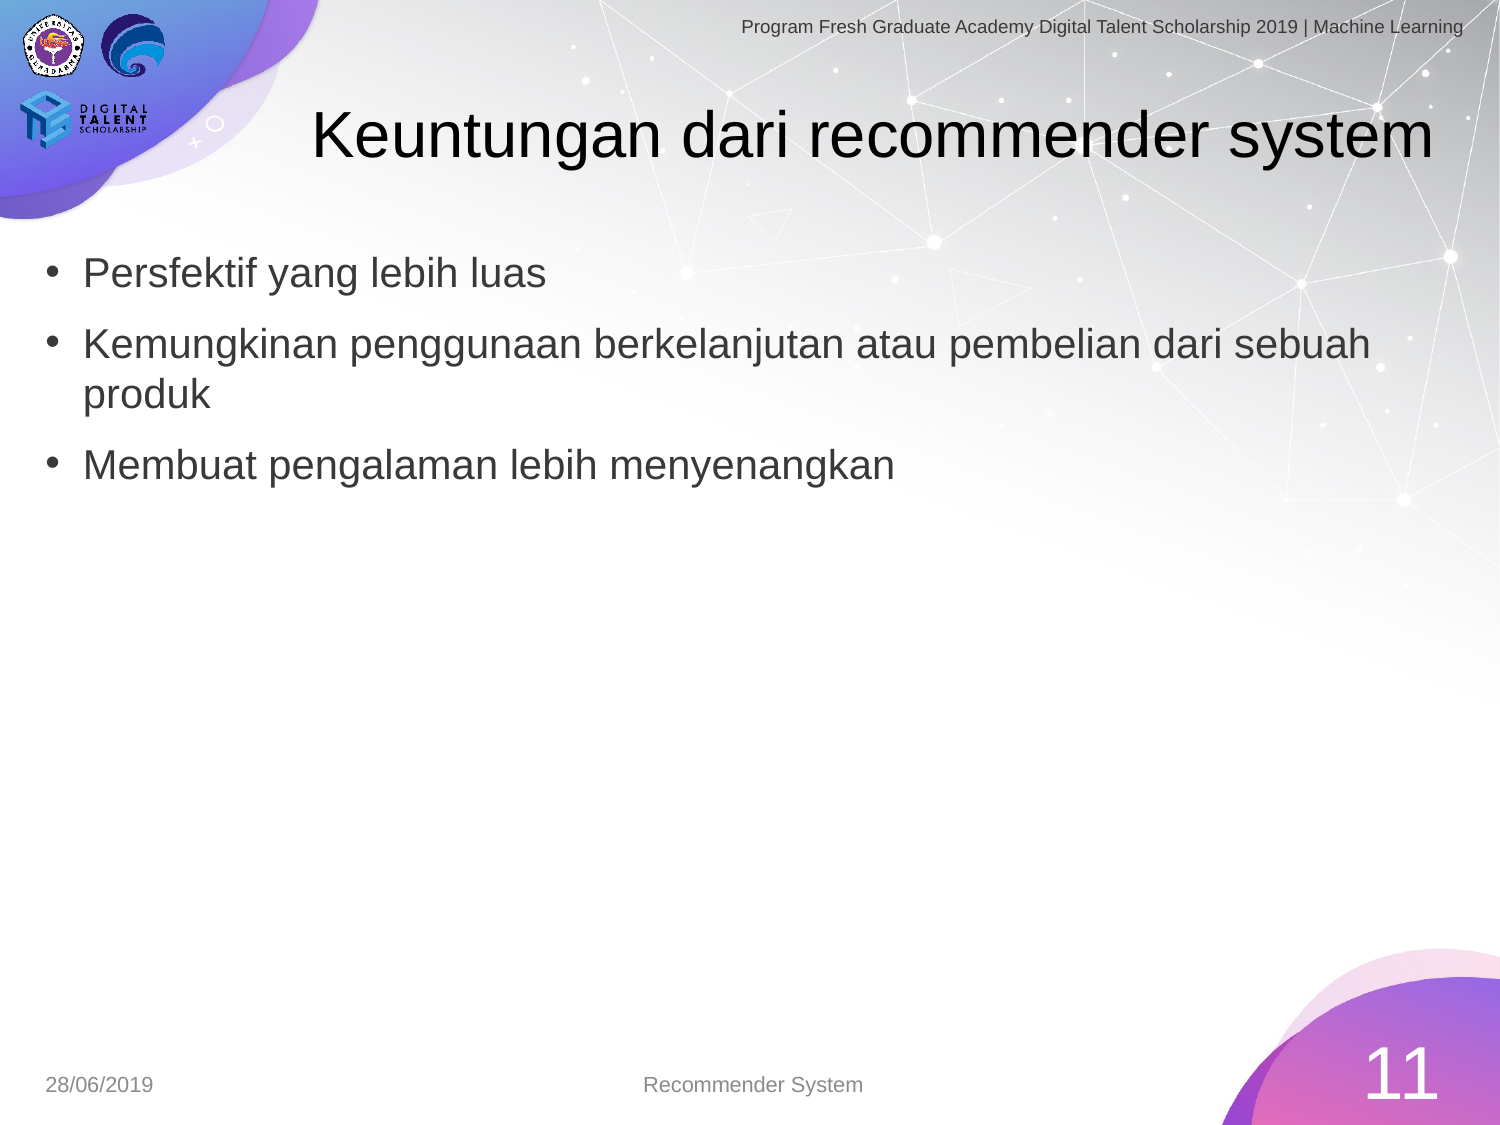

# Keuntungan dari recommender system
Persfektif yang lebih luas
Kemungkinan penggunaan berkelanjutan atau pembelian dari sebuah produk
Membuat pengalaman lebih menyenangkan

11
Recommender System
28/06/2019